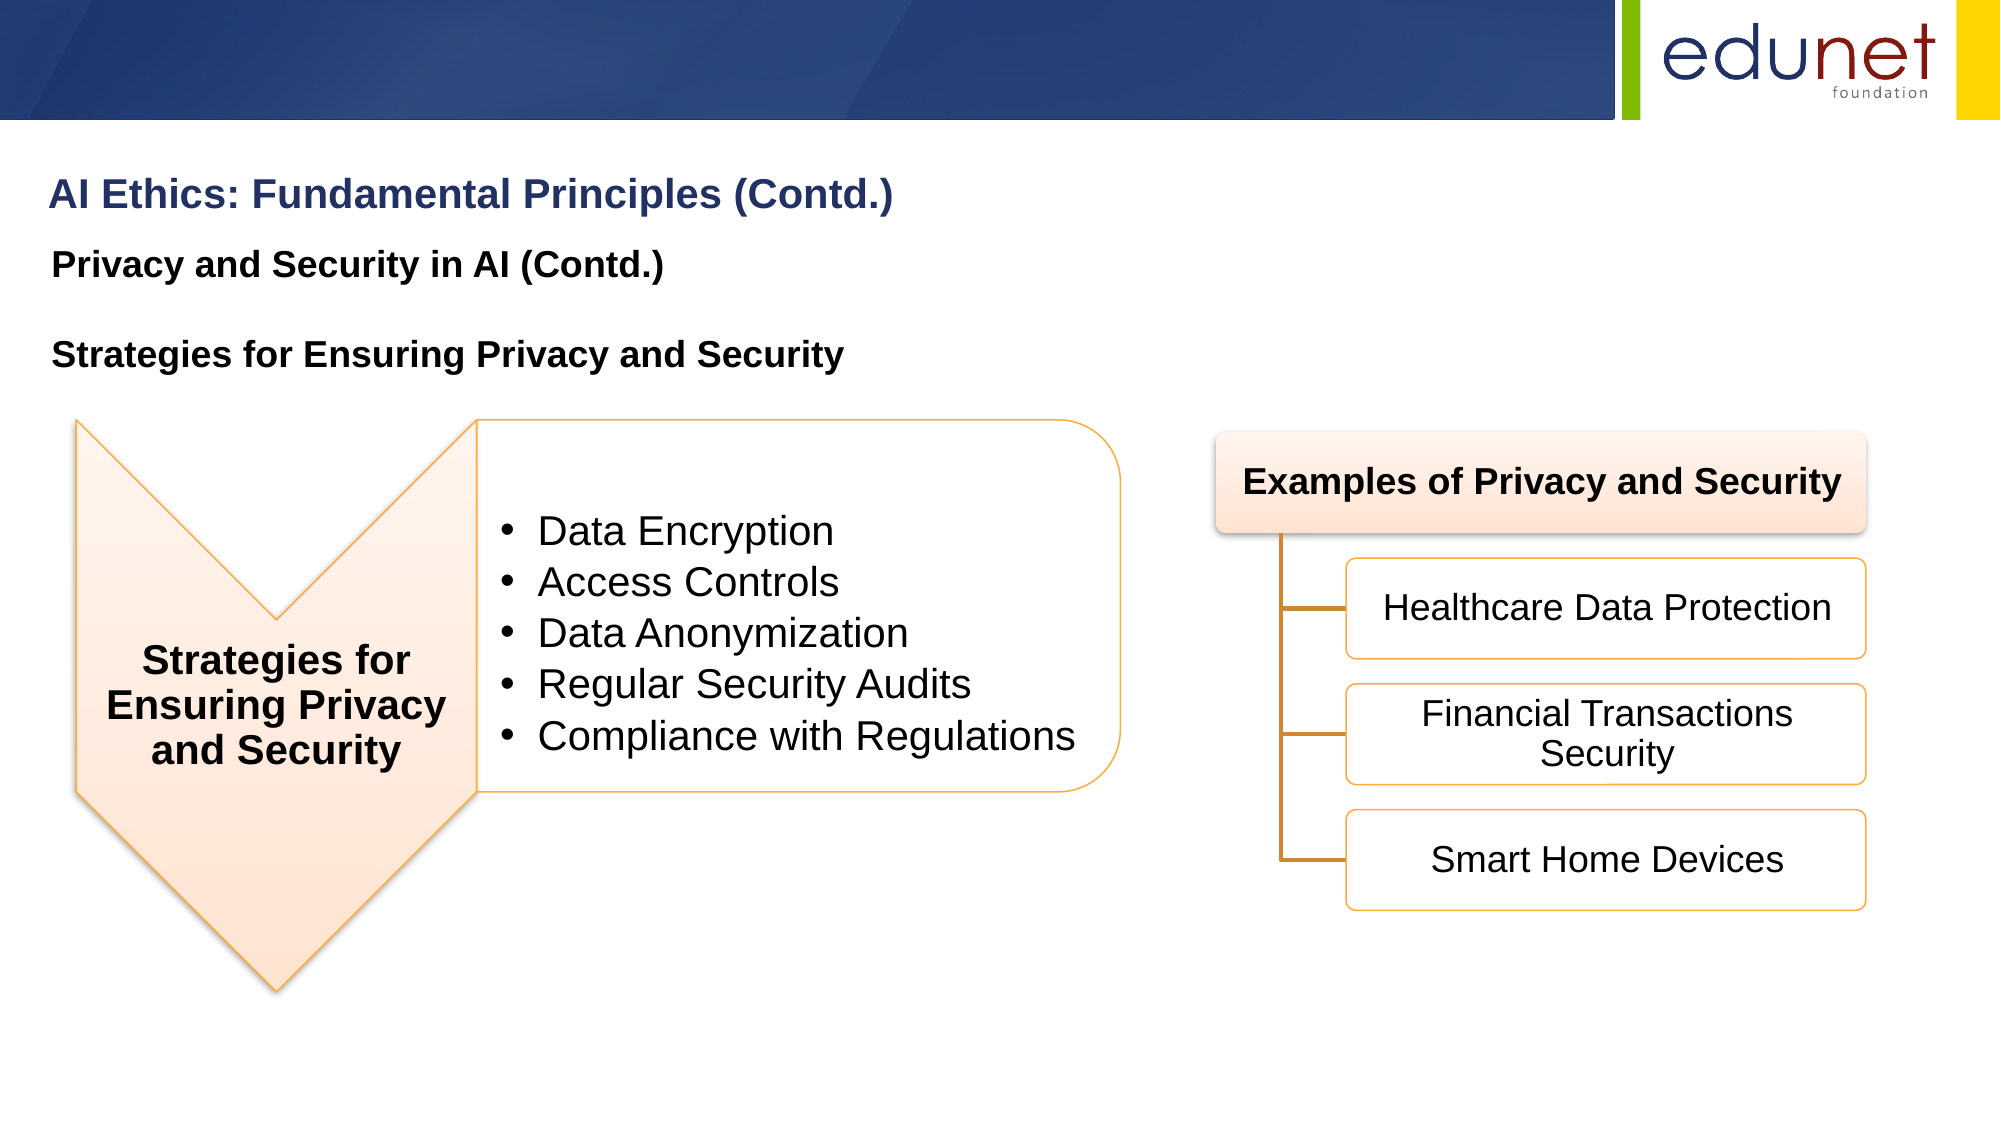

AI Ethics: Fundamental Principles (Contd.)
Privacy and Security in AI (Contd.)

Strategies for Ensuring Privacy and Security
Strategies for Ensuring Privacy and Security

Data Encryption
Access Controls
Data Anonymization
Regular Security Audits
Compliance with Regulations
Examples of Privacy and Security
Healthcare Data Protection
Financial Transactions Security
Smart Home Devices